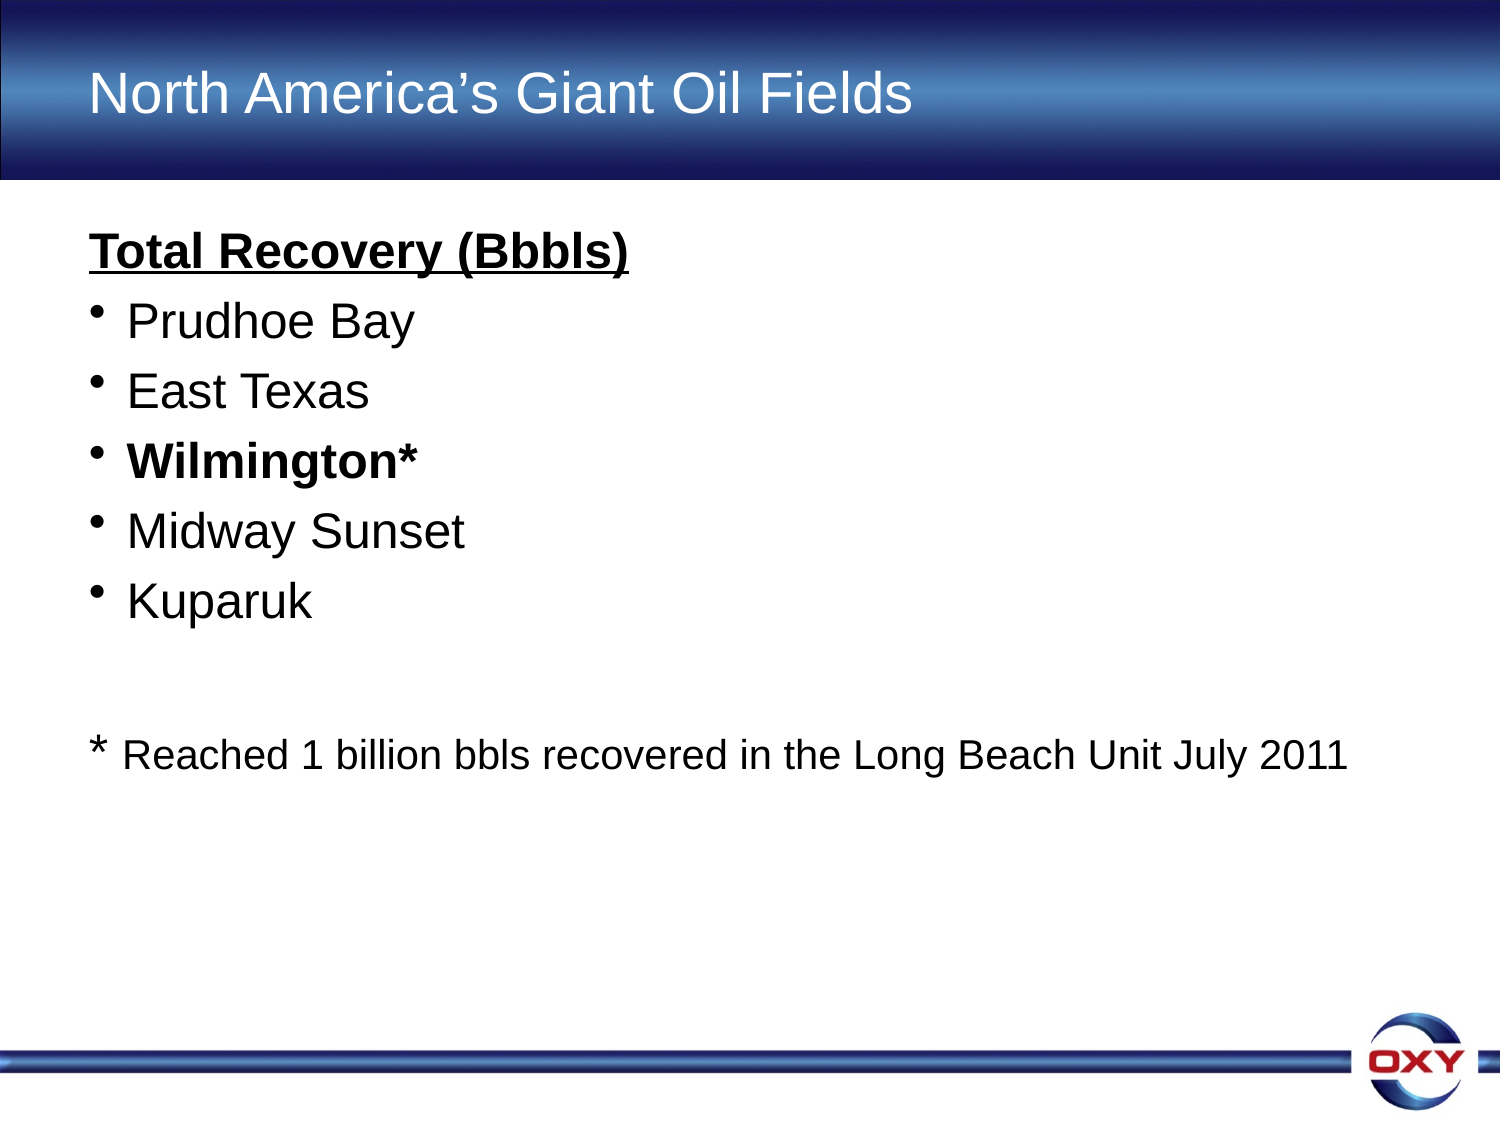

# North America’s Giant Oil Fields
Total Recovery (Bbbls)
Prudhoe Bay
East Texas
Wilmington*
Midway Sunset
Kuparuk

* Reached 1 billion bbls recovered in the Long Beach Unit July 2011